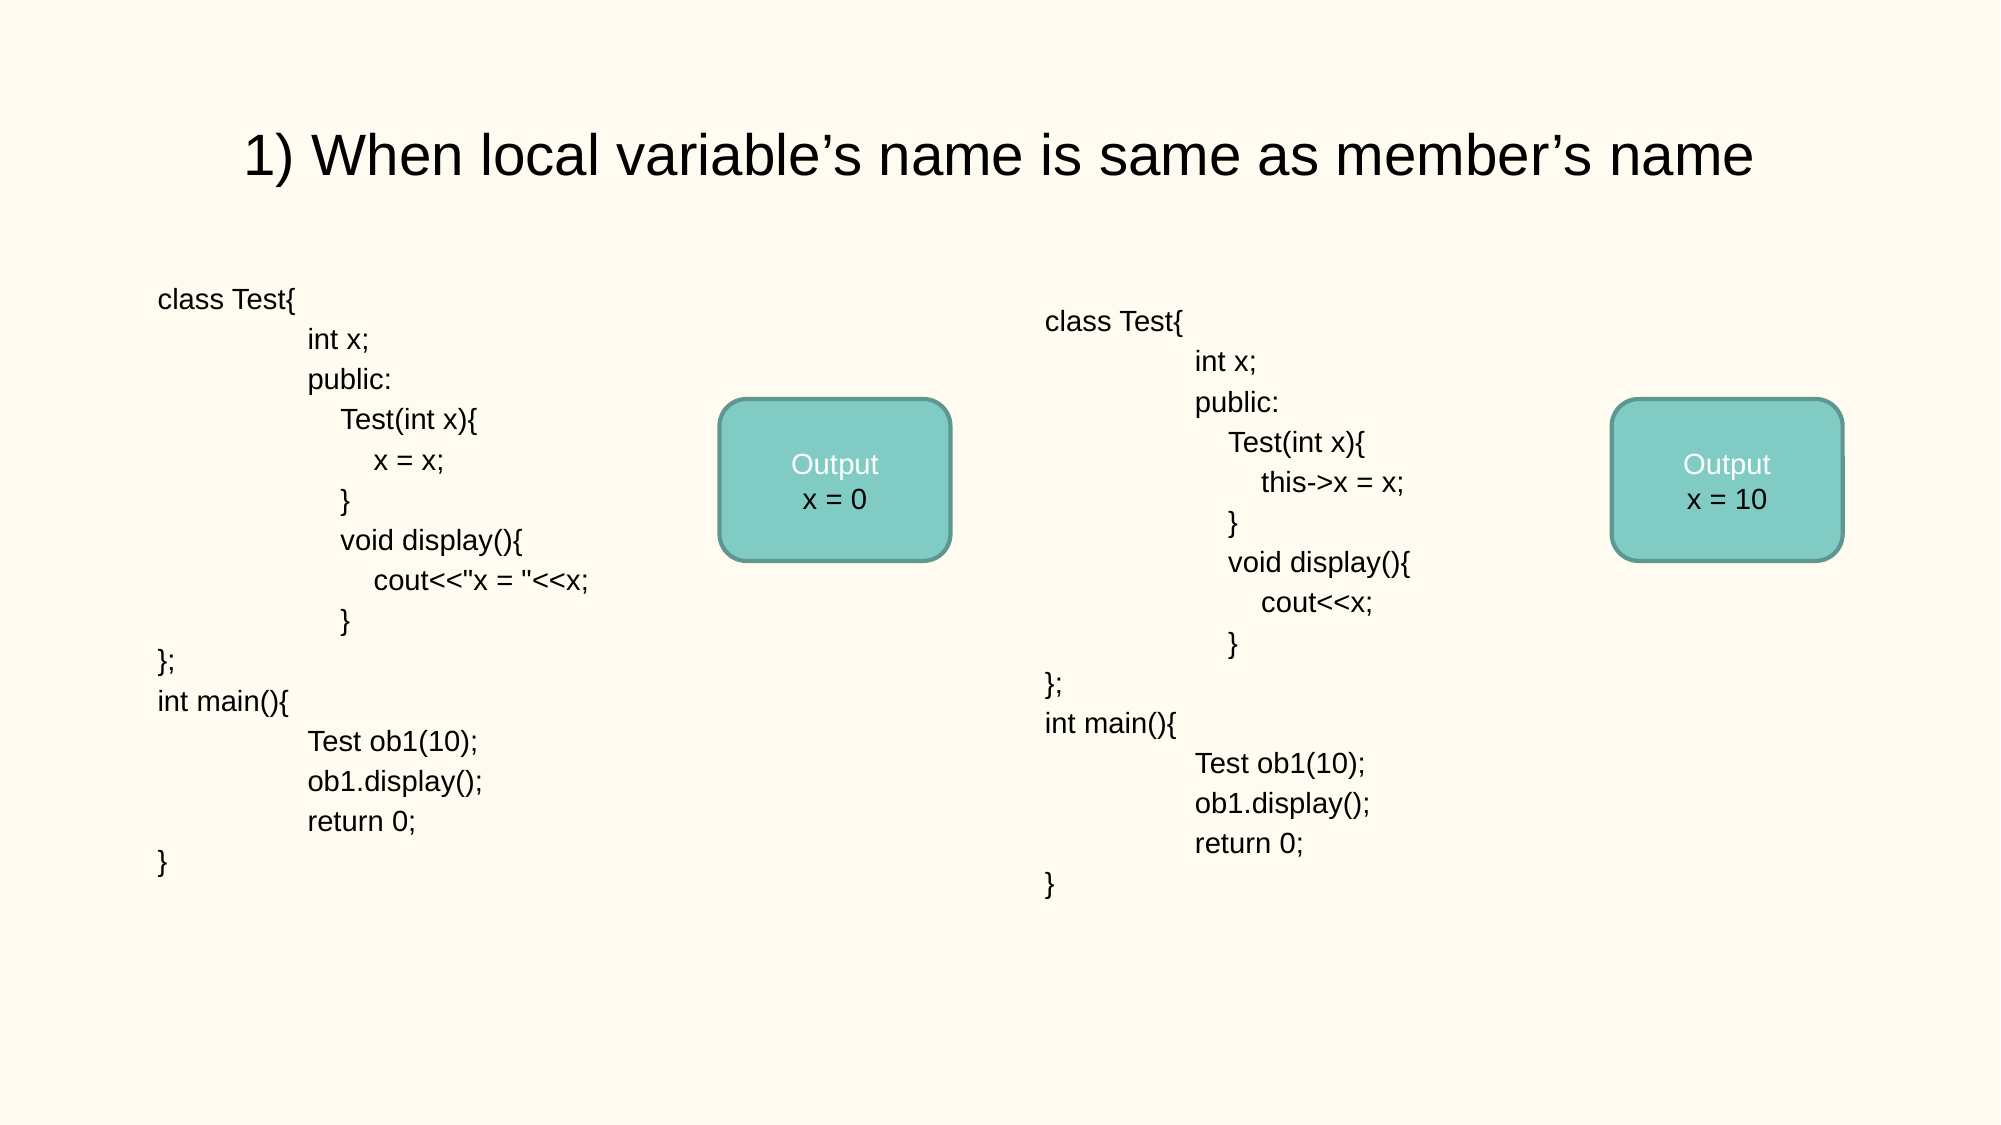

# 1) When local variable’s name is same as member’s name
class Test{
	int x;
	public:
	    Test(int x){
	        x = x;
	    }
	    void display(){
	        cout<<"x = "<<x;
	    }
};
int main(){
	Test ob1(10);
	ob1.display();
	return 0;
}
class Test{
	int x;
	public:
	    Test(int x){
	        this->x = x;
	    }
	    void display(){
	        cout<<x;
	    }
};
int main(){
	Test ob1(10);
	ob1.display();
	return 0;
}

Output
x = 0
Output
x = 10